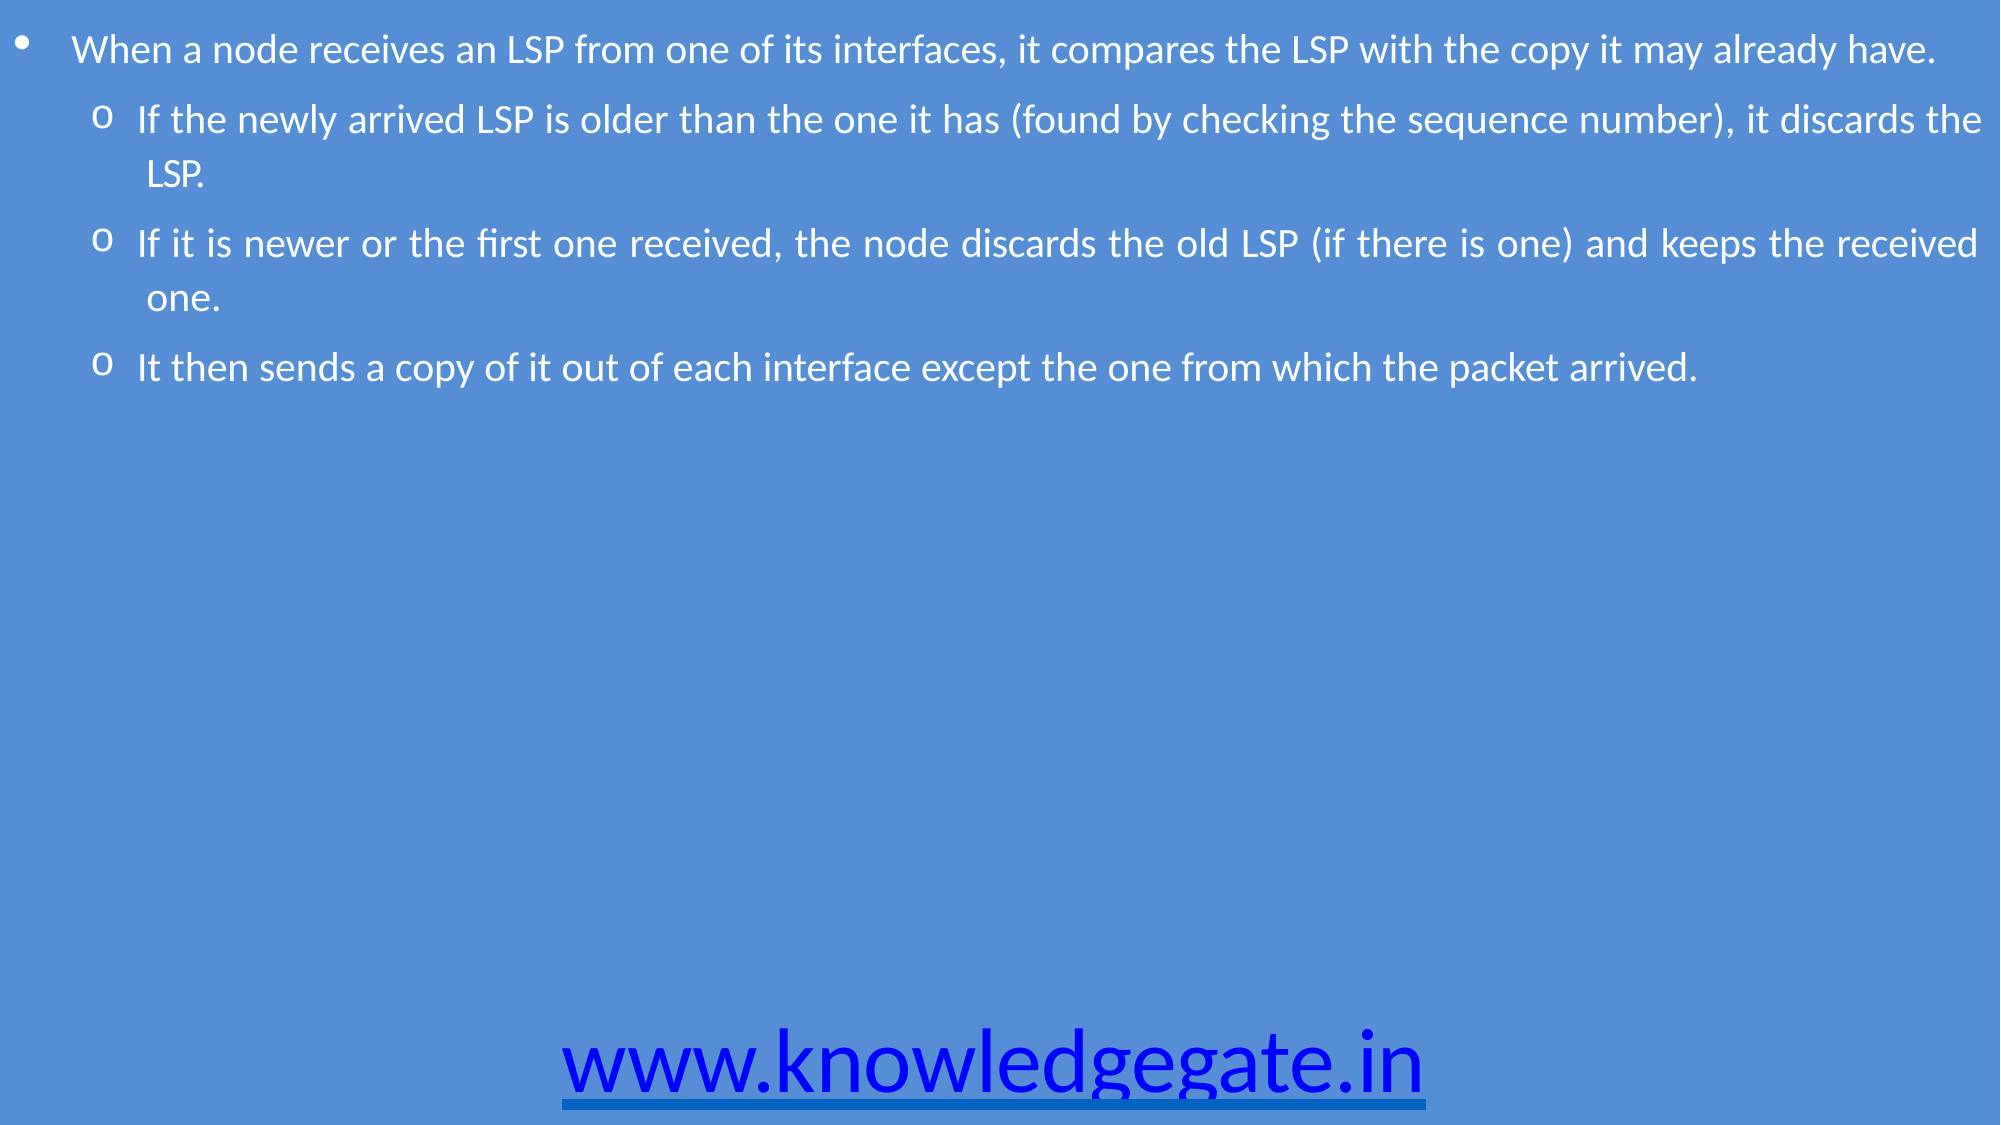

When a node receives an LSP from one of its interfaces, it compares the LSP with the copy it may already have.
If the newly arrived LSP is older than the one it has (found by checking the sequence number), it discards the  LSP.
If it is newer or the first one received, the node discards the old LSP (if there is one) and keeps the received  one.
It then sends a copy of it out of each interface except the one from which the packet arrived.
www.knowledgegate.in